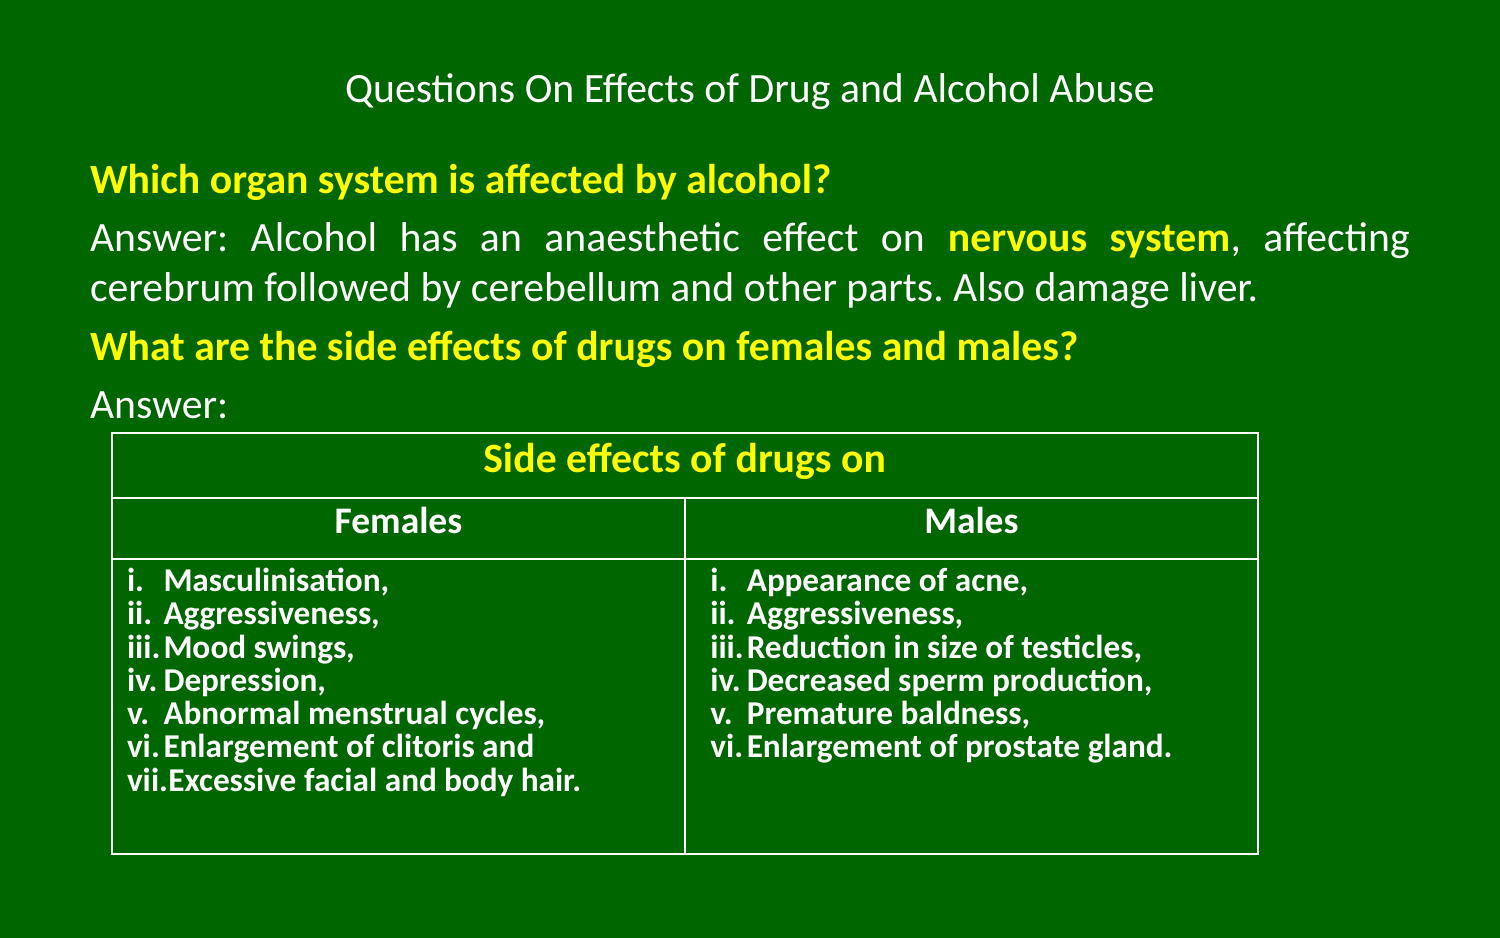

# Questions On Effects of Drug and Alcohol Abuse
Which organ system is affected by alcohol?
Answer: Alcohol has an anaesthetic effect on nervous system, affecting cerebrum followed by cerebellum and other parts. Also damage liver.
What are the side effects of drugs on females and males?
Answer:

| Side effects of drugs on |  |
| --- | --- |
| Females | Males |
| Masculinisation, Aggressiveness, Mood swings, Depression, Abnormal menstrual cycles, Enlargement of clitoris and Excessive facial and body hair. | Appearance of acne, Aggressiveness, Reduction in size of testicles, Decreased sperm production, Premature baldness, Enlargement of prostate gland. |